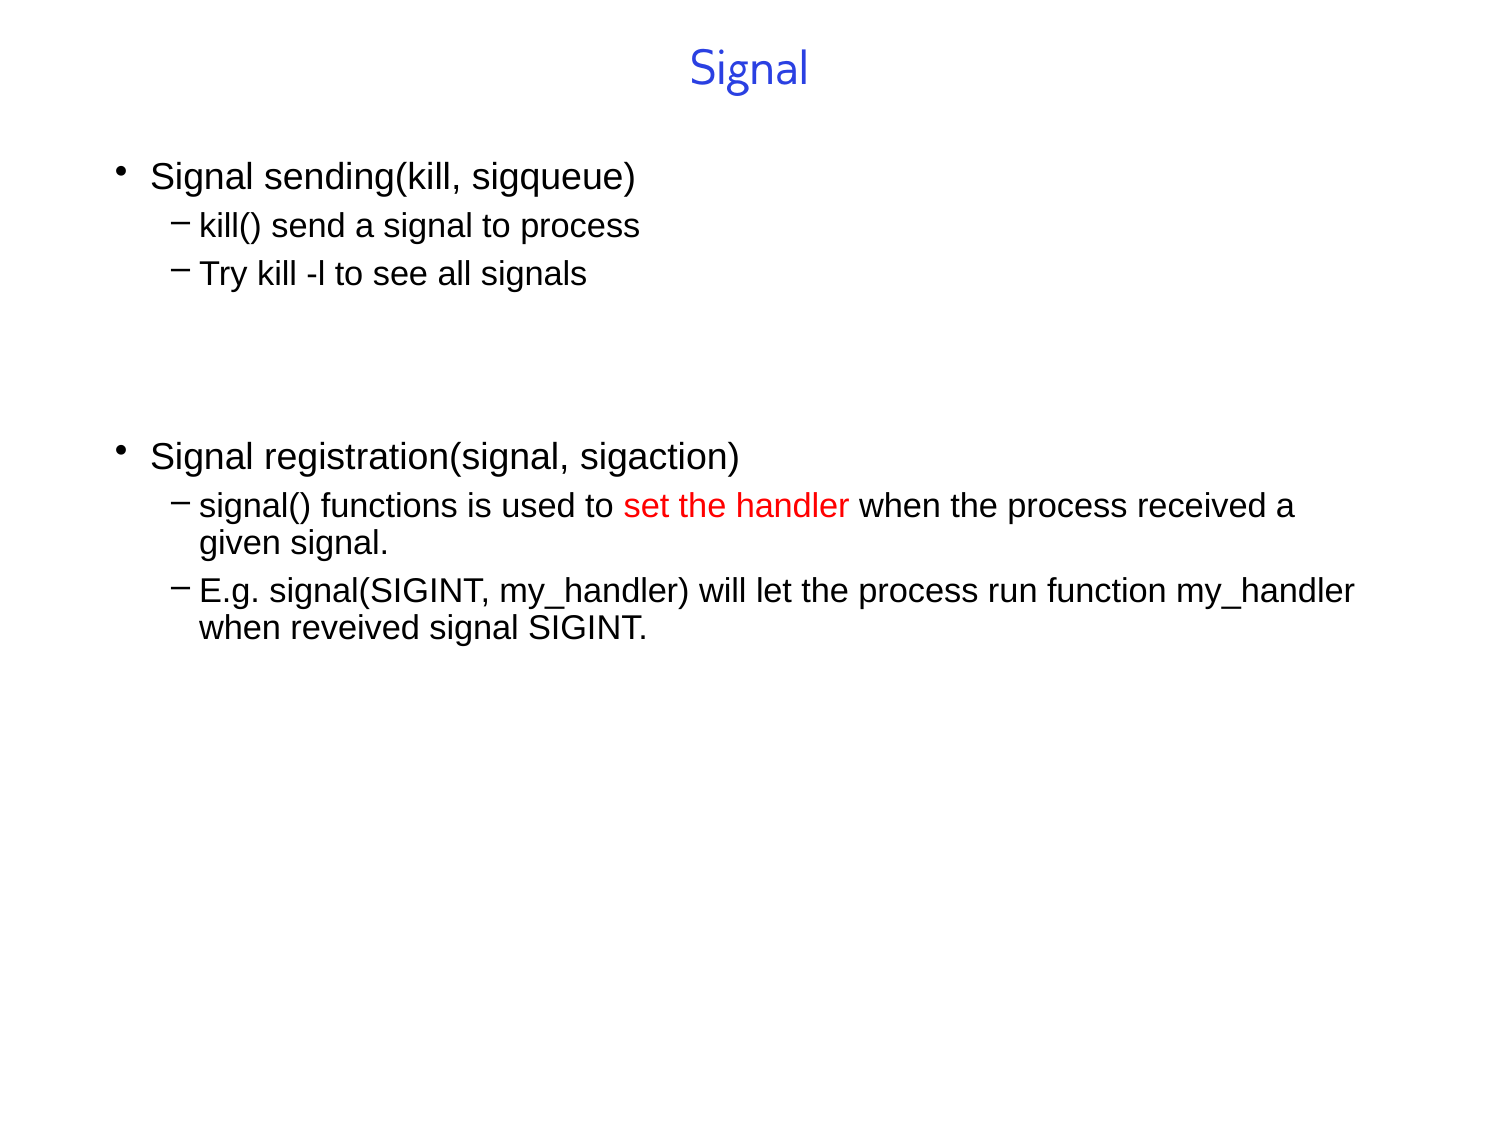

# Signal
Signal sending(kill, sigqueue)
kill() send a signal to process
Try kill -l to see all signals

Signal registration(signal, sigaction)
signal() functions is used to set the handler when the process received a given signal.
E.g. signal(SIGINT, my_handler) will let the process run function my_handler when reveived signal SIGINT.